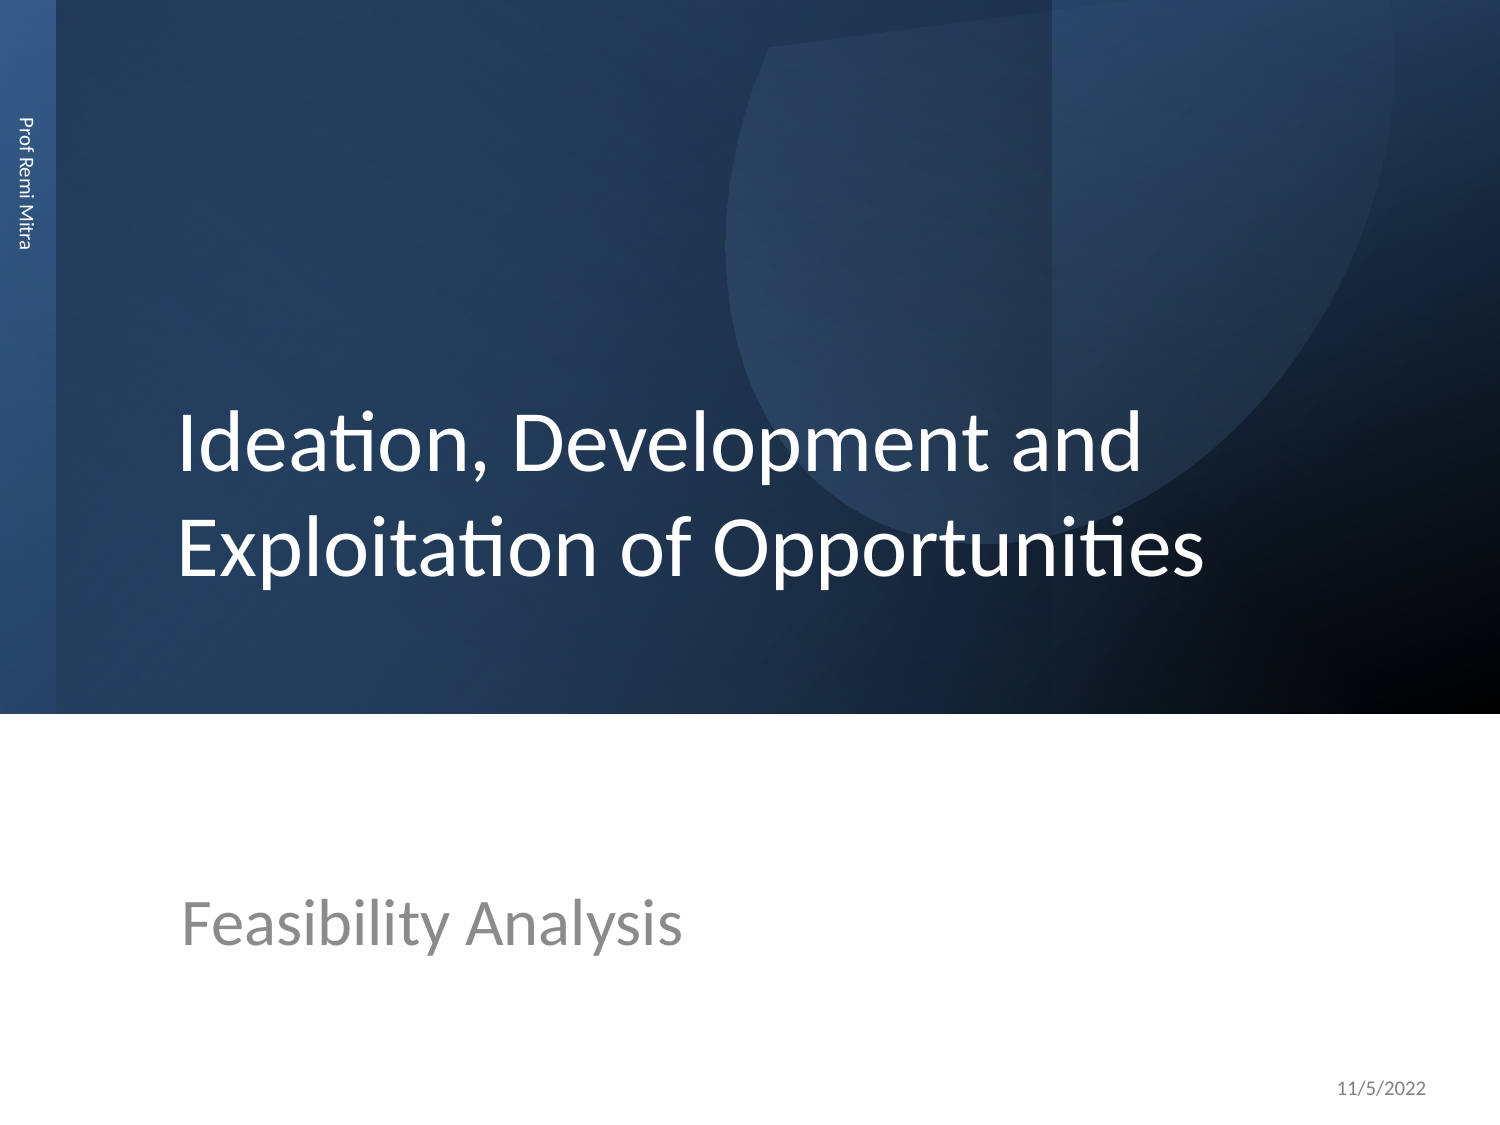

# Ideation, Development and Exploitation of Opportunities
Prof Remi Mitra
Feasibility Analysis
11/5/2022